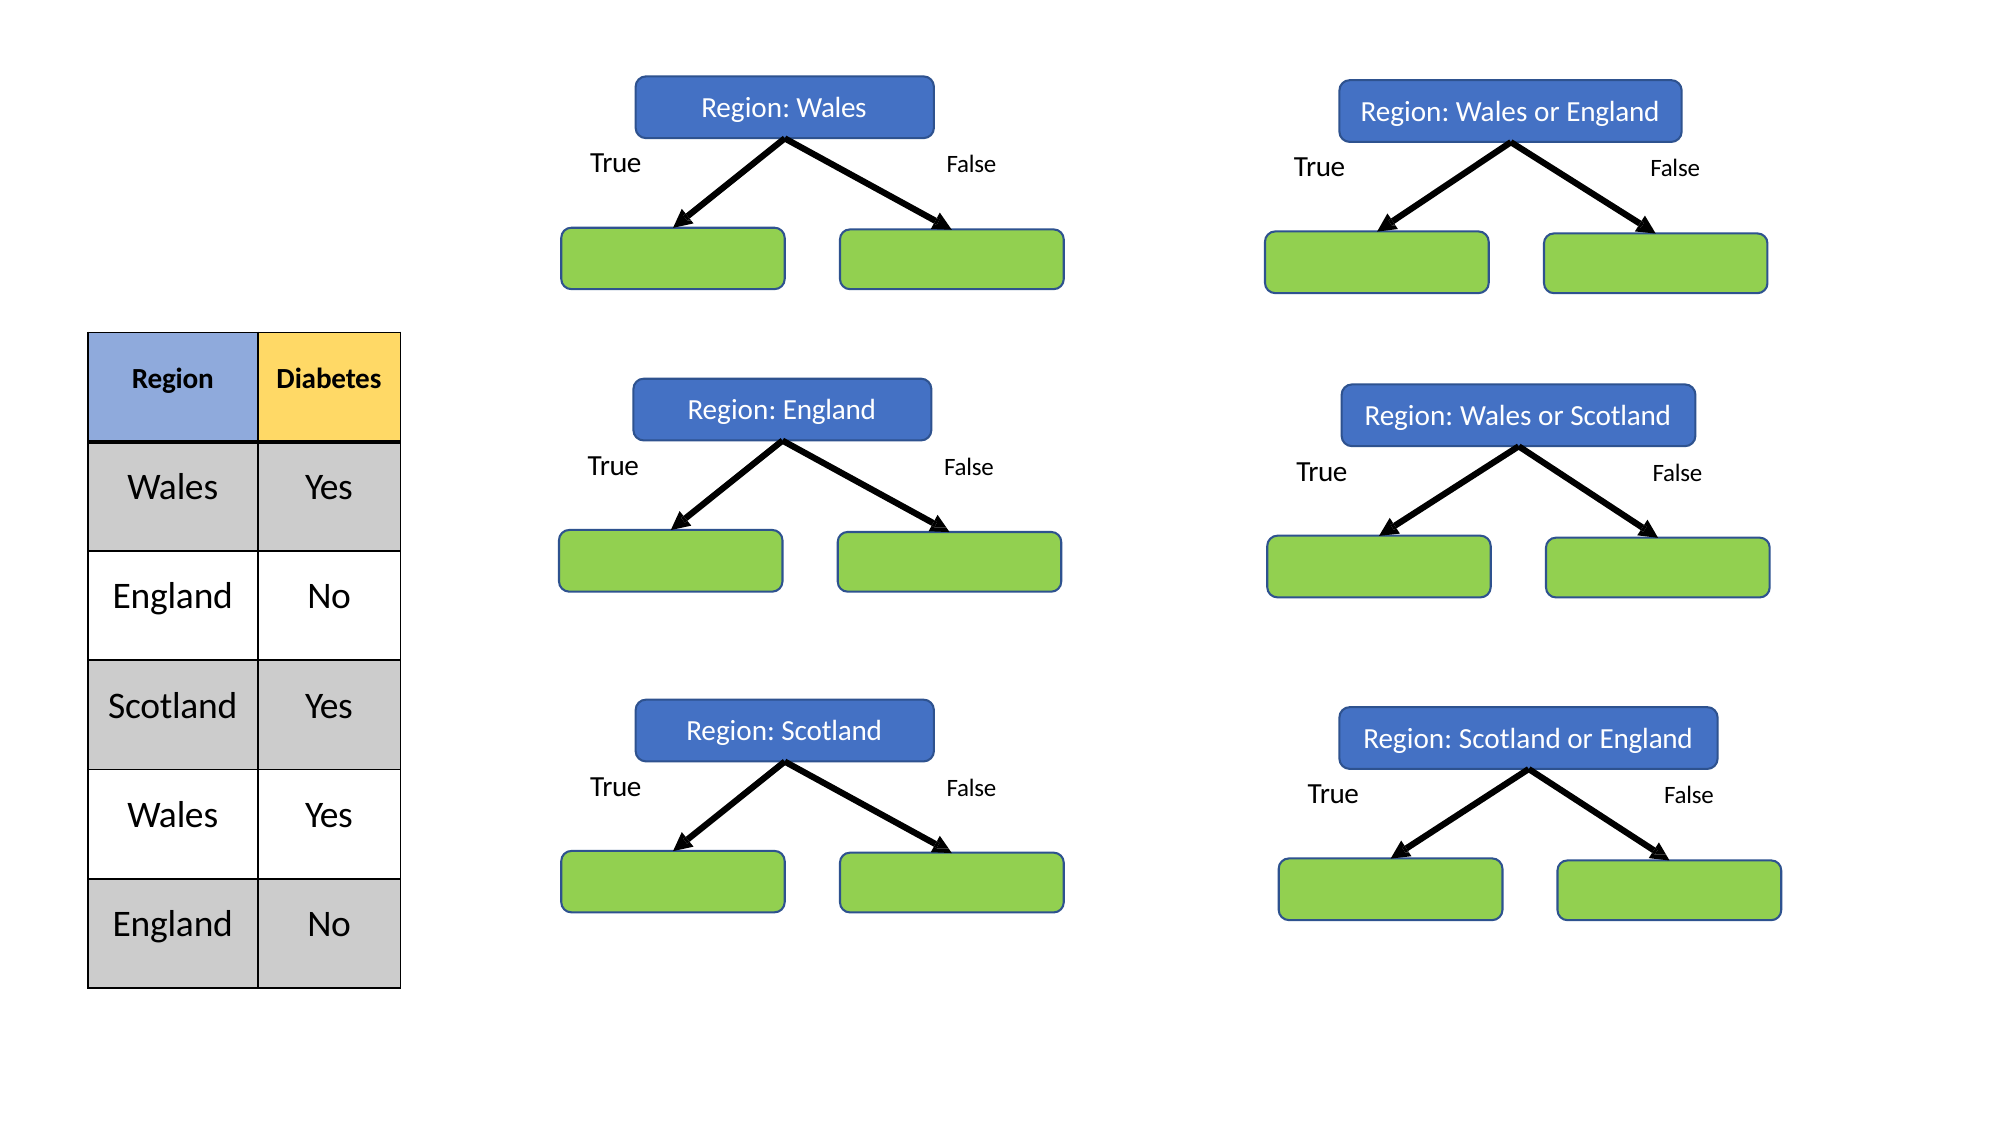

Region: Wales
Region: Wales or England

True
True
False
False
| Region | Diabetes |
| --- | --- |
| Wales | Yes |
| England | No |
| Scotland | Yes |
| Wales | Yes |
| England | No |

Region: England
Region: Wales or Scotland

True
False
True
False

Region: Scotland
Region: Scotland or England

True

False
True
False